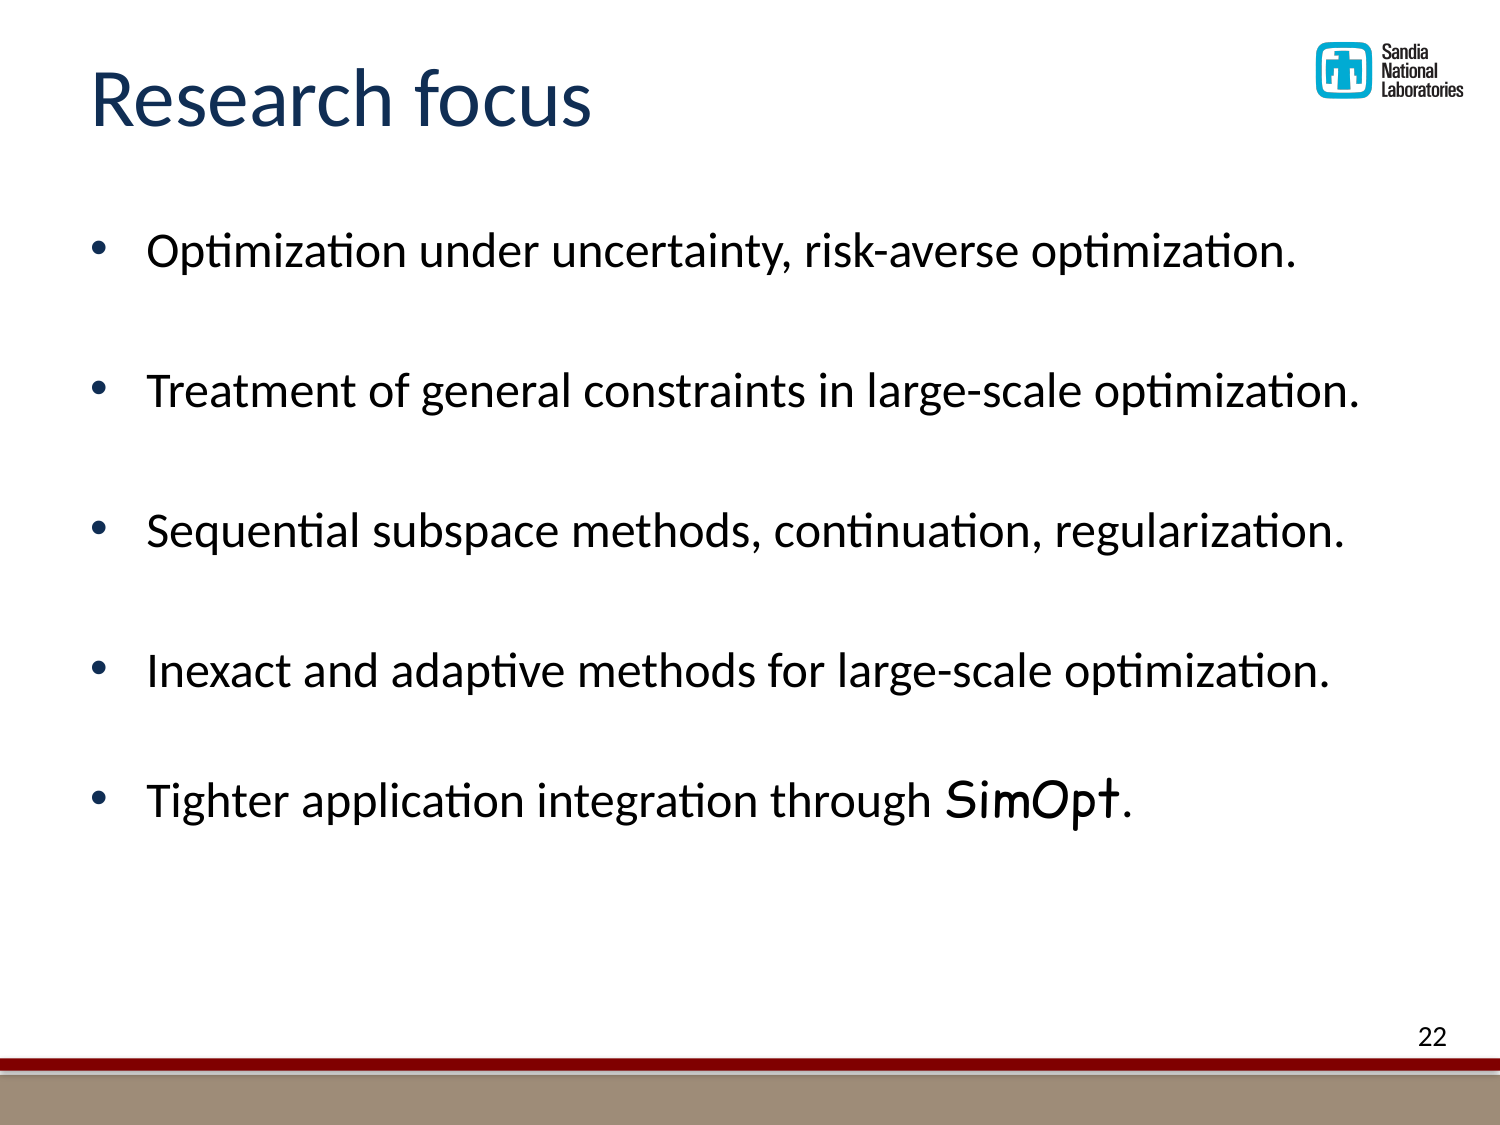

# Research focus
Optimization under uncertainty, risk-averse optimization.

Treatment of general constraints in large-scale optimization.

Sequential subspace methods, continuation, regularization.

Inexact and adaptive methods for large-scale optimization.
Tighter application integration through SimOpt.
22